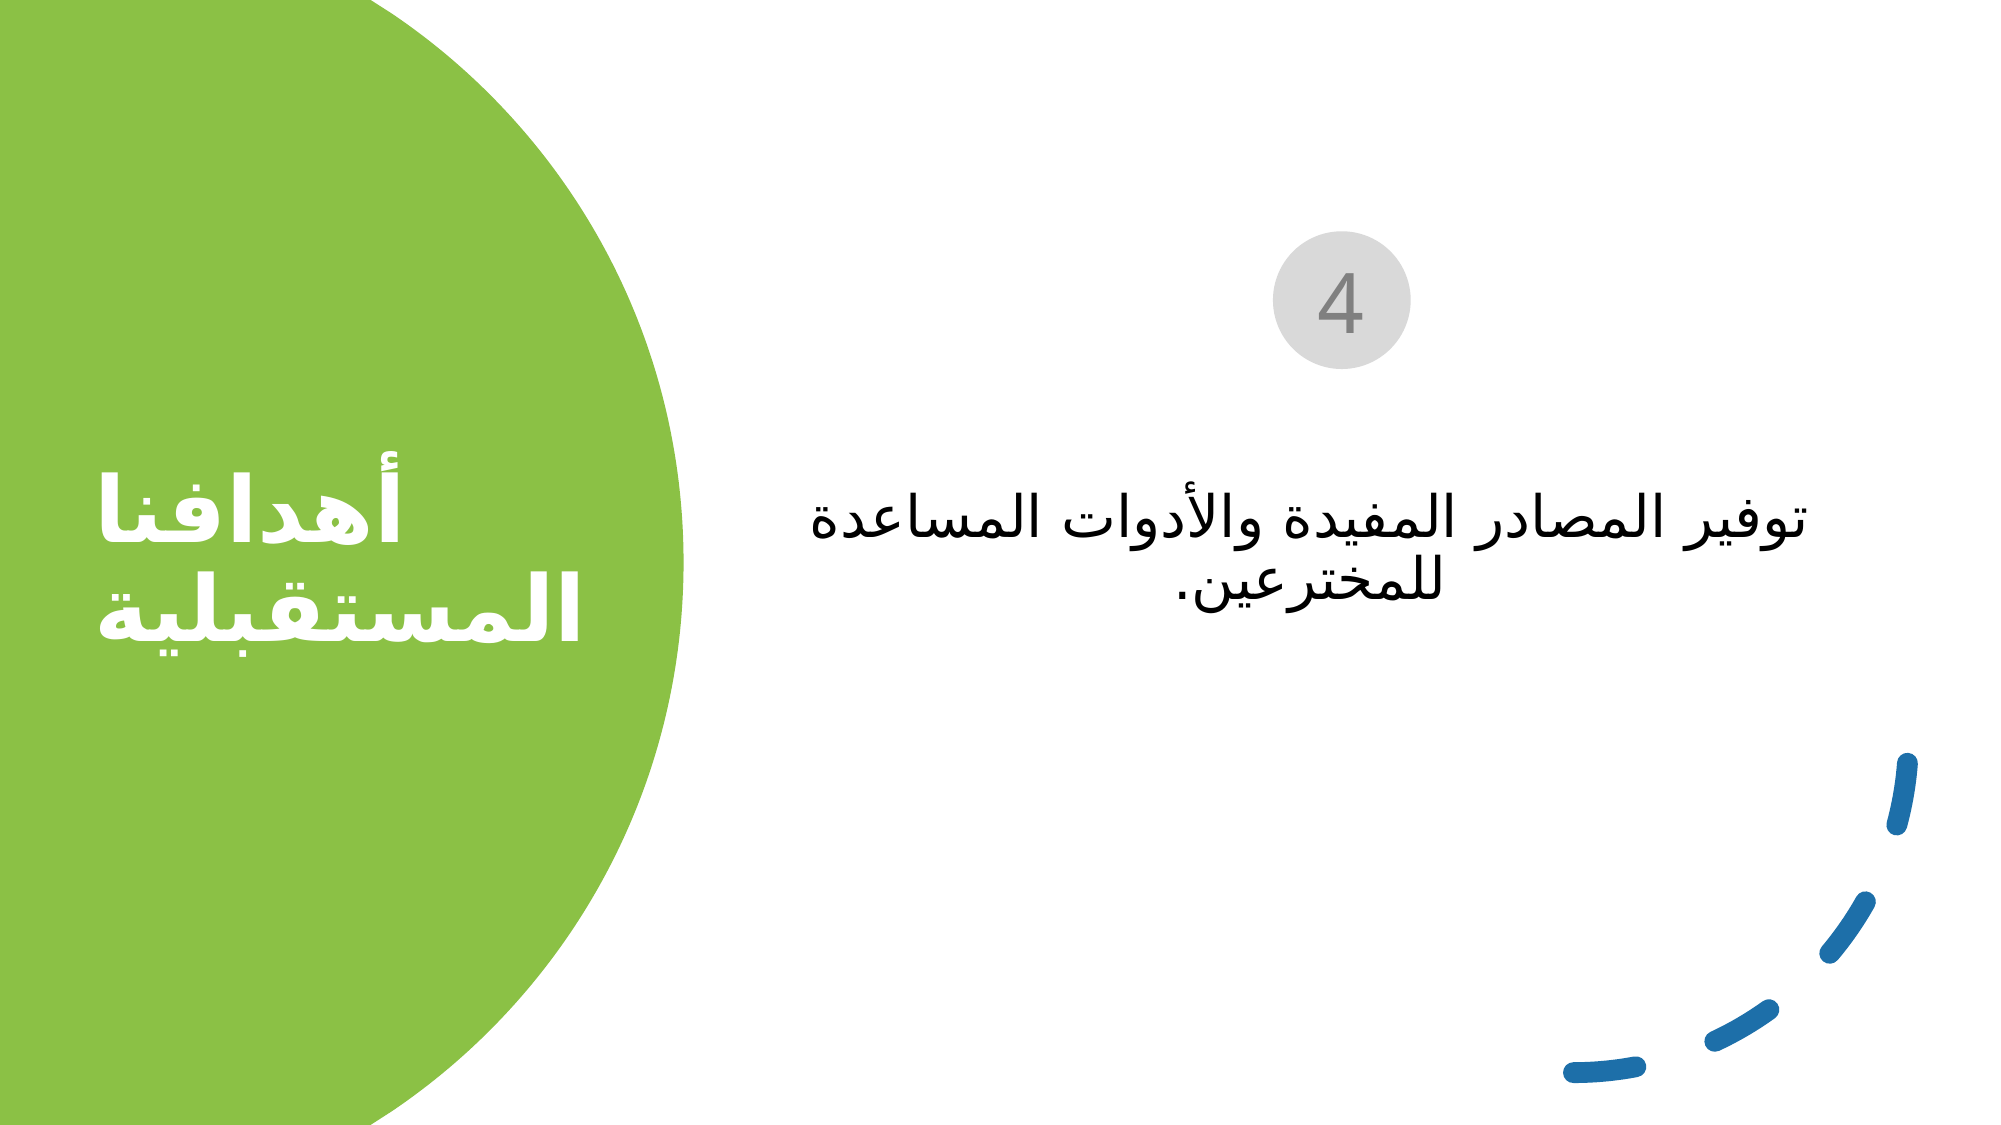

# أهدافنا المستقبلية
4
توفير المصادر المفيدة والأدوات المساعدة للمخترعين.